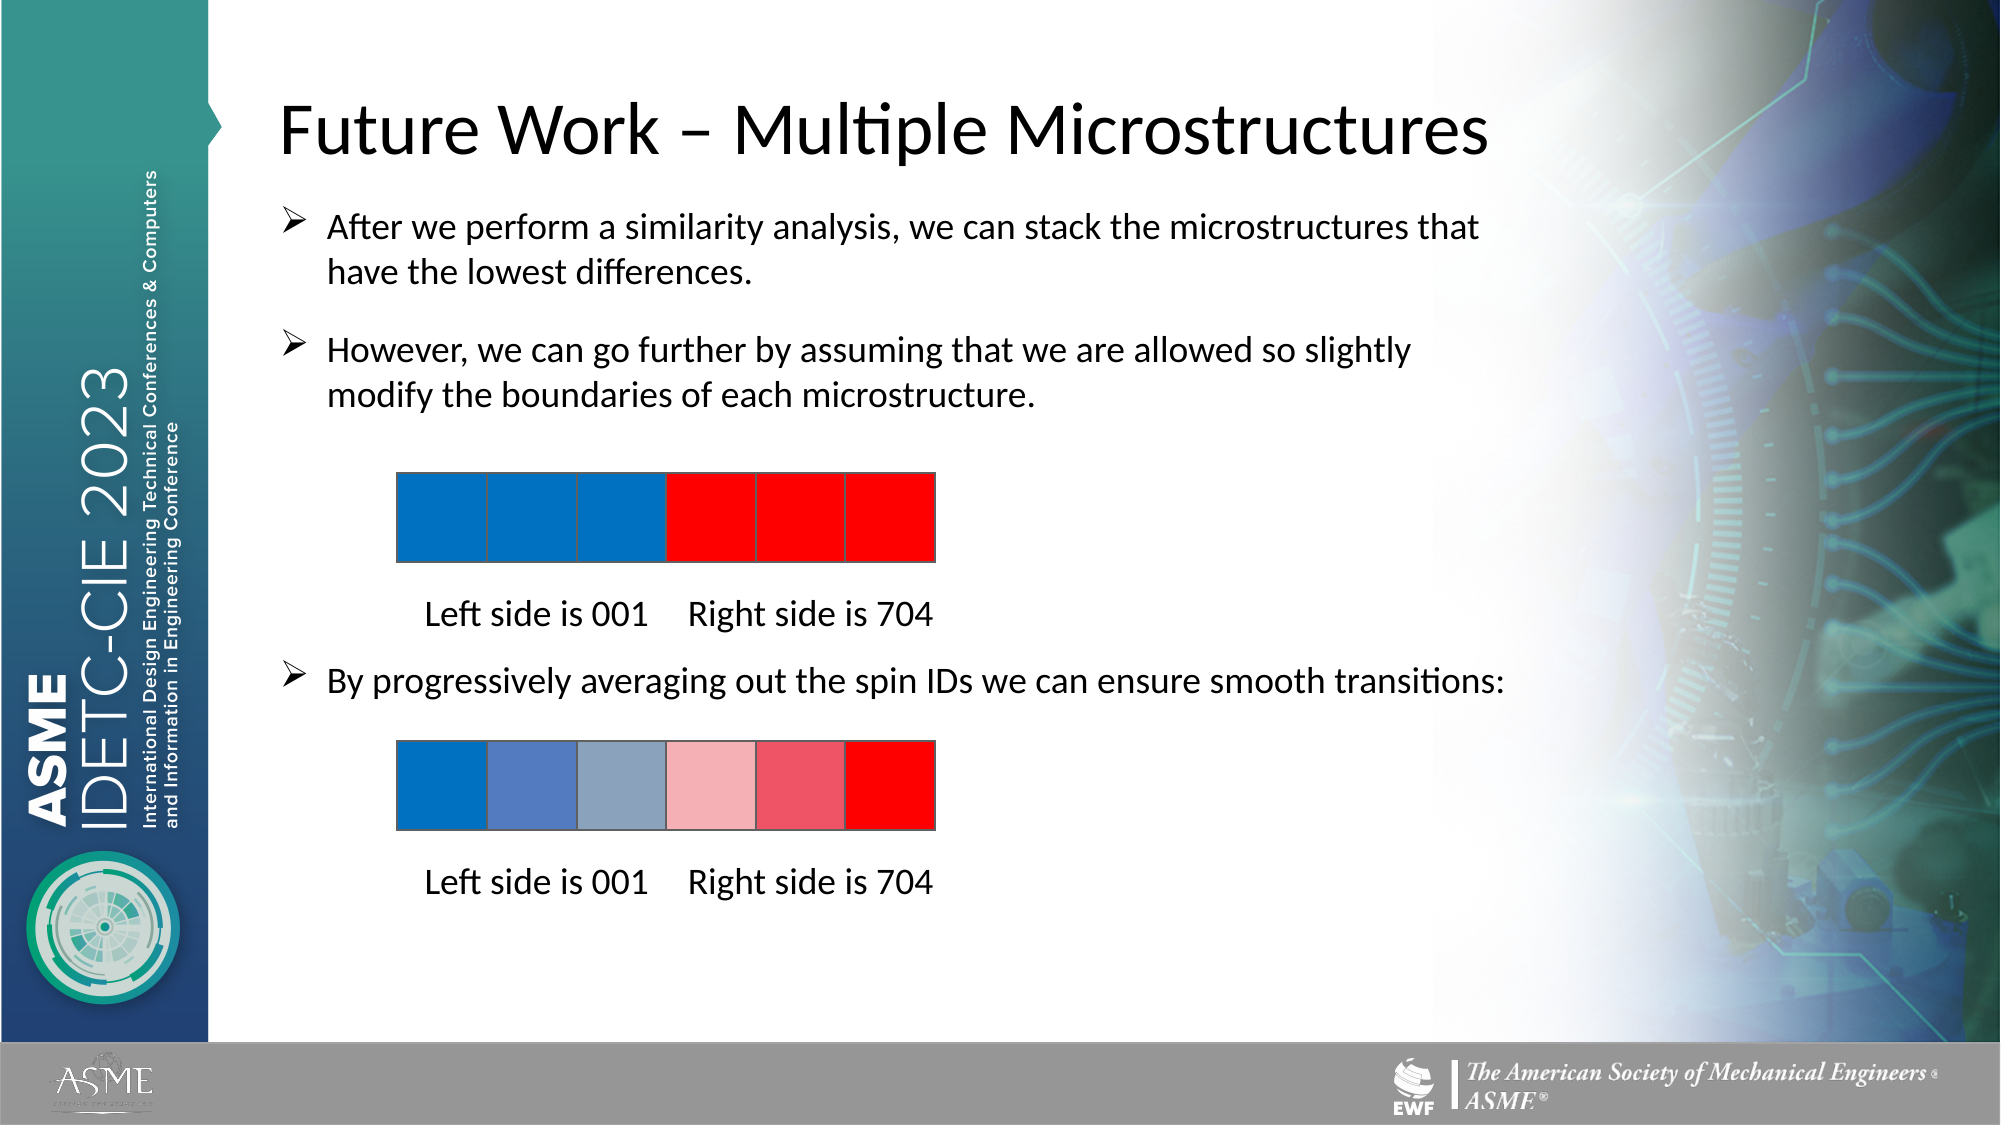

Future Work – Multiple Microstructures
After we perform a similarity analysis, we can stack the microstructures that have the lowest differences.
However, we can go further by assuming that we are allowed so slightly modify the boundaries of each microstructure.

Left side is 001
Right side is 704
By progressively averaging out the spin IDs we can ensure smooth transitions:

Left side is 001
Right side is 704